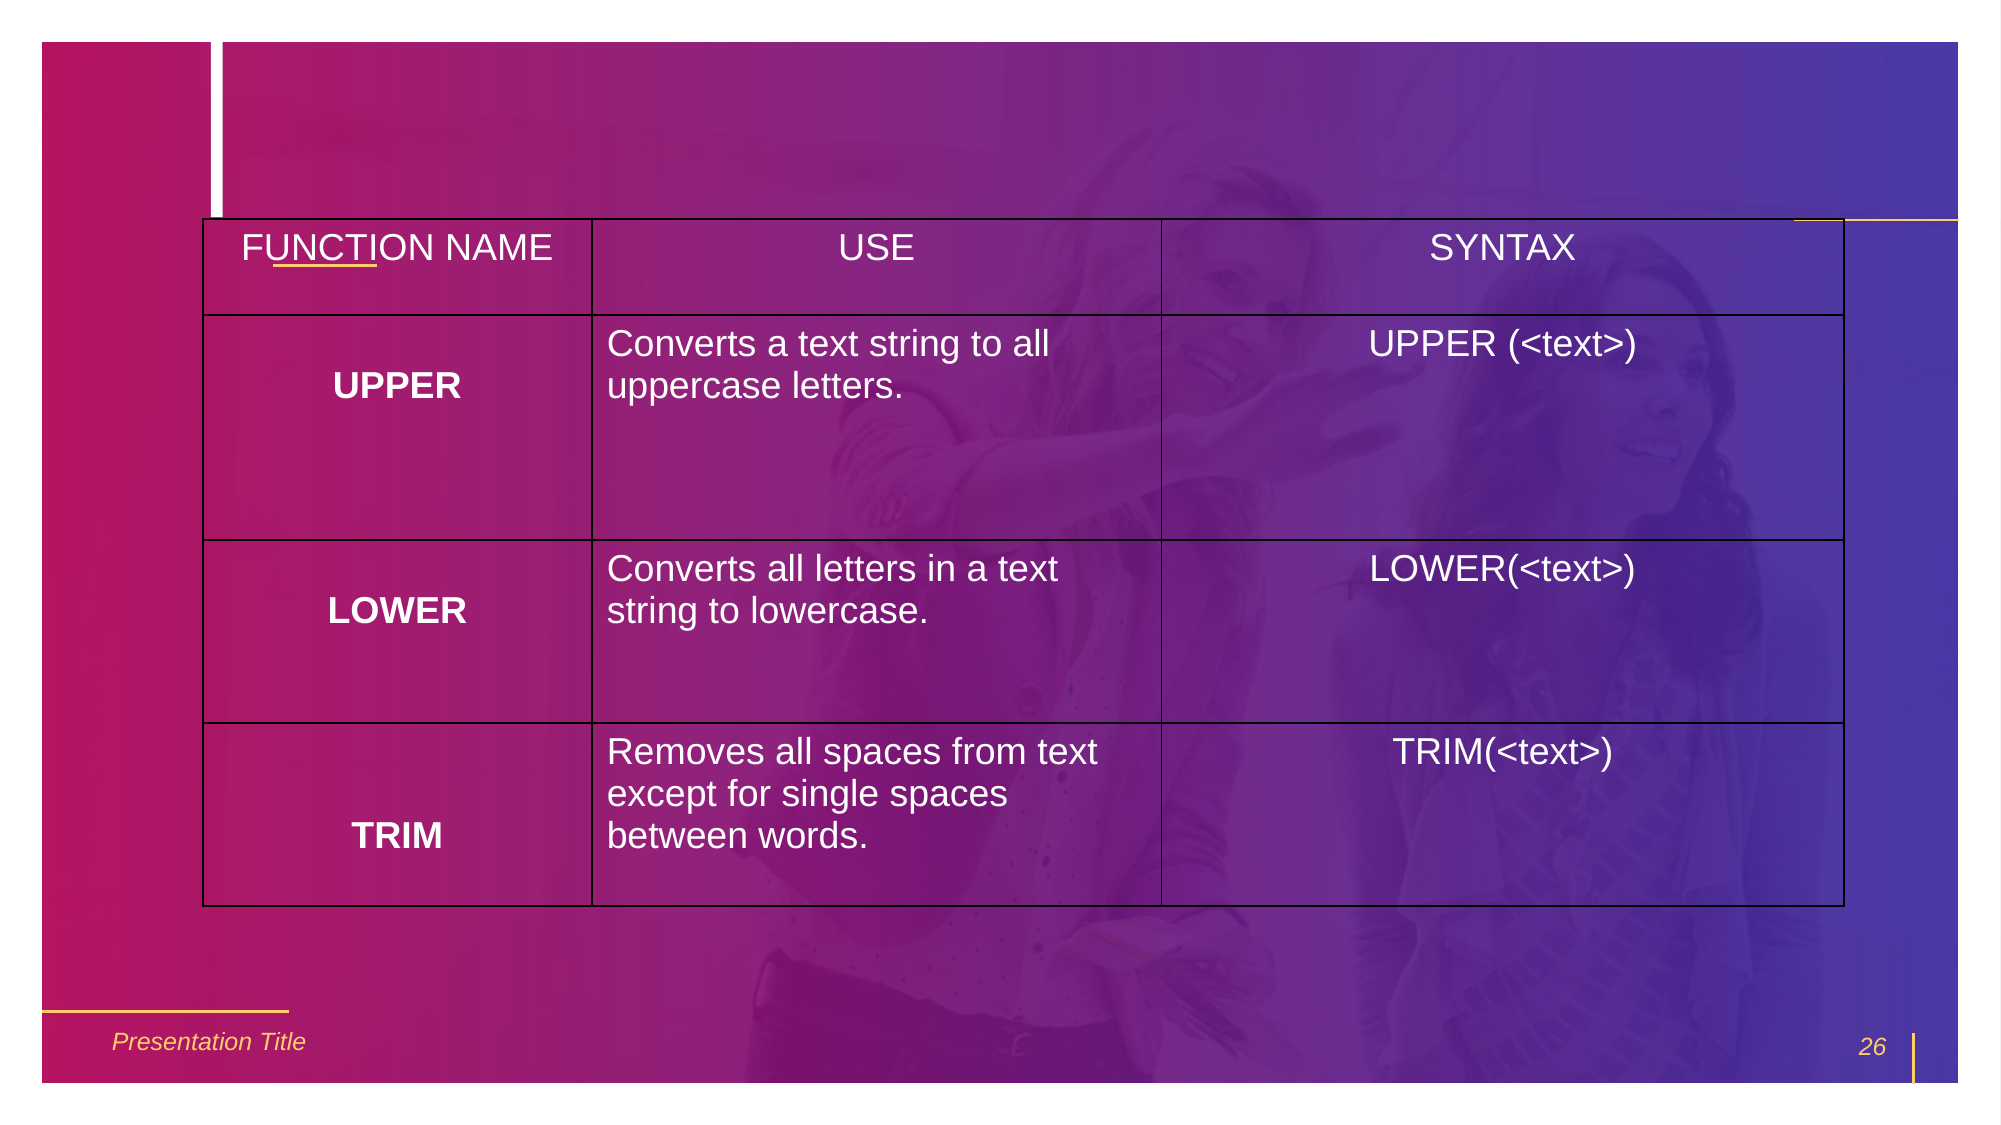

#
| FUNCTION NAME | USE | SYNTAX |
| --- | --- | --- |
| UPPER | Converts a text string to all uppercase letters. | UPPER (<text>) |
| LOWER | Converts all letters in a text string to lowercase. | LOWER(<text>) |
| TRIM | Removes all spaces from text except for single spaces between words. | TRIM(<text>) |

Presentation Title
26